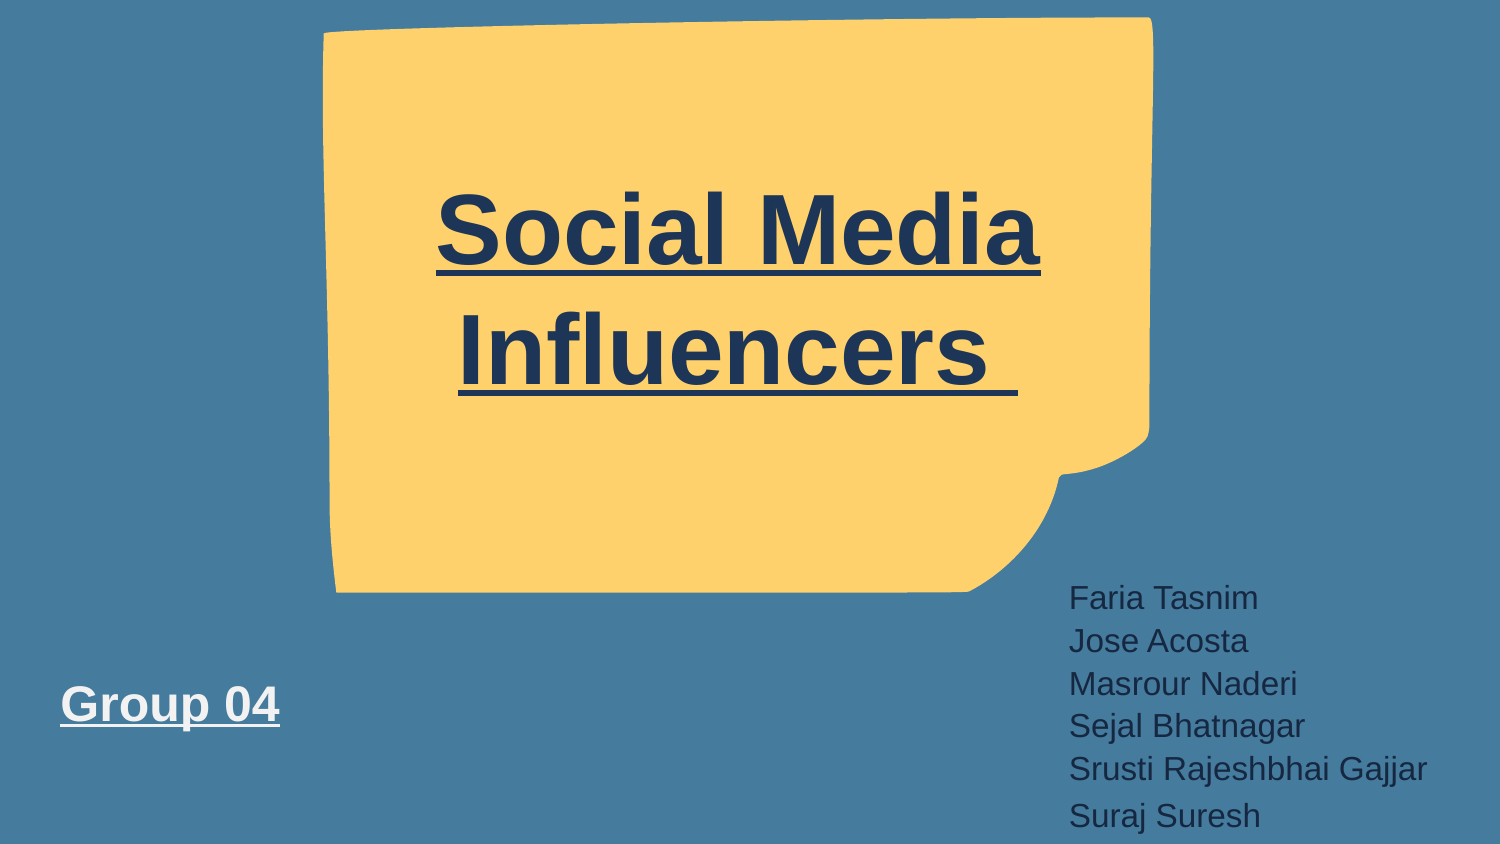

Social Media Influencers
Faria Tasnim
Jose Acosta
Masrour Naderi
Sejal Bhatnagar
Srusti Rajeshbhai Gajjar
Suraj Suresh
Group 04